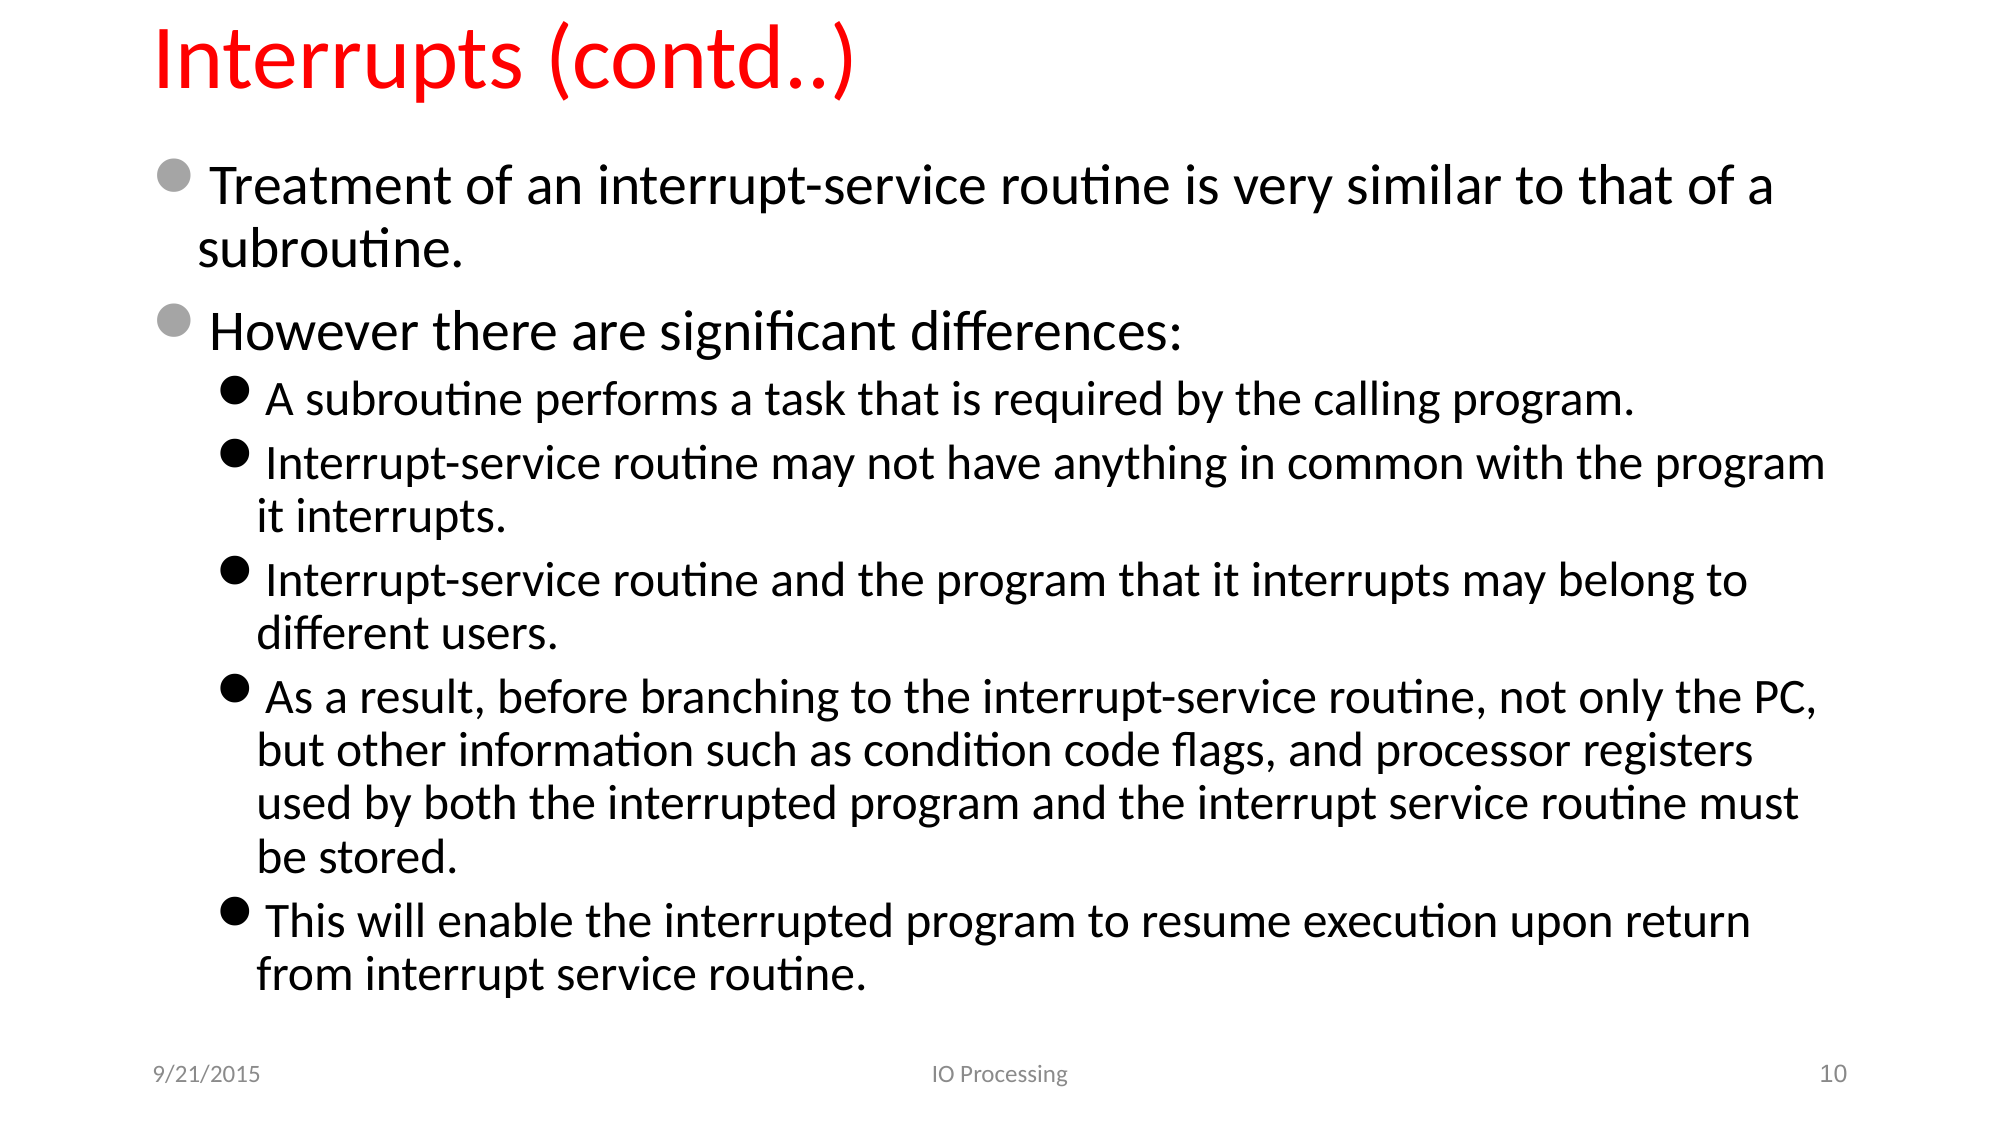

# Interrupts (contd..)
Treatment of an interrupt-service routine is very similar to that of a subroutine.
However there are significant differences:
A subroutine performs a task that is required by the calling program.
Interrupt-service routine may not have anything in common with the program it interrupts.
Interrupt-service routine and the program that it interrupts may belong to different users.
As a result, before branching to the interrupt-service routine, not only the PC, but other information such as condition code flags, and processor registers used by both the interrupted program and the interrupt service routine must be stored.
This will enable the interrupted program to resume execution upon return from interrupt service routine.
9/21/2015
IO Processing
10